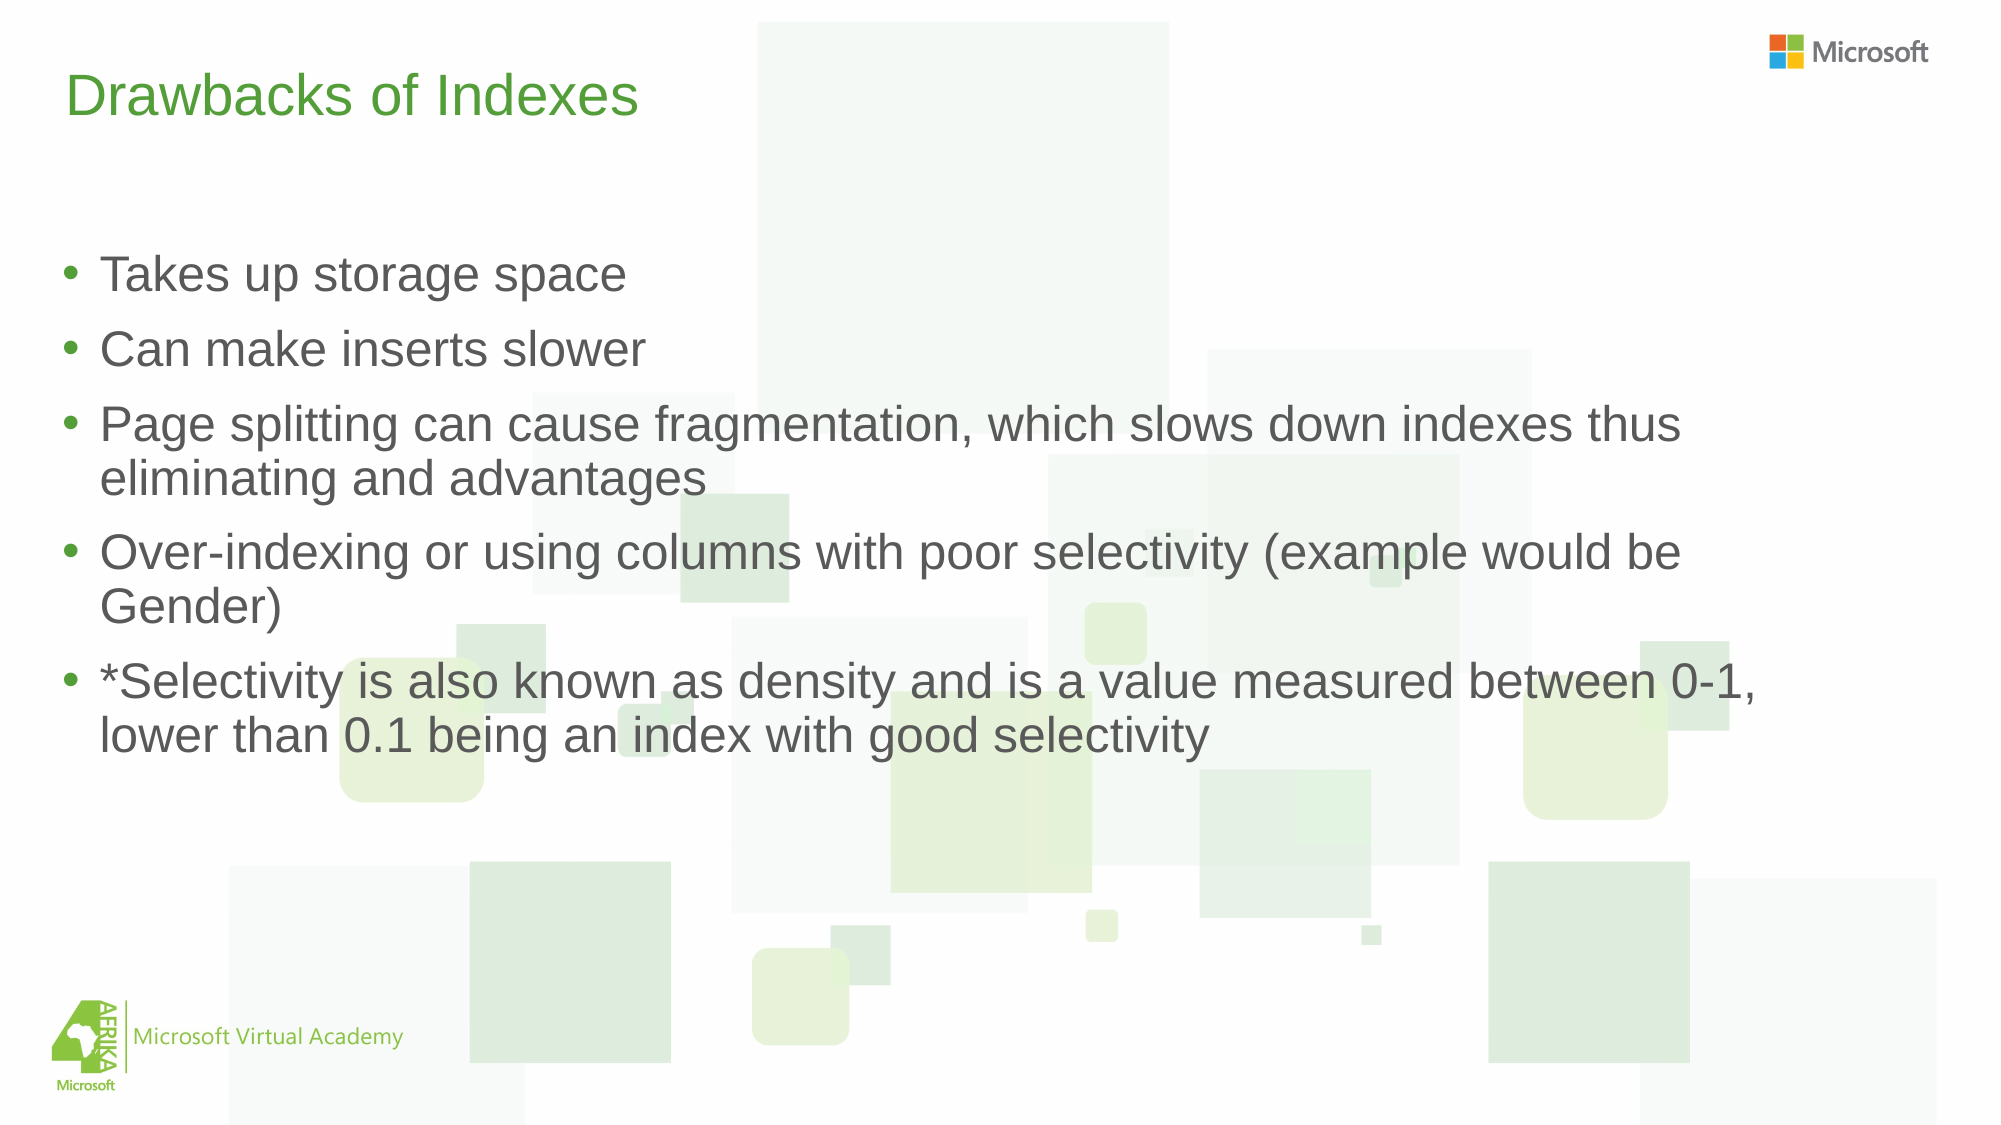

# Drawbacks of Indexes
Takes up storage space
Can make inserts slower
Page splitting can cause fragmentation, which slows down indexes thus eliminating and advantages
Over-indexing or using columns with poor selectivity (example would be Gender)
*Selectivity is also known as density and is a value measured between 0-1, lower than 0.1 being an index with good selectivity